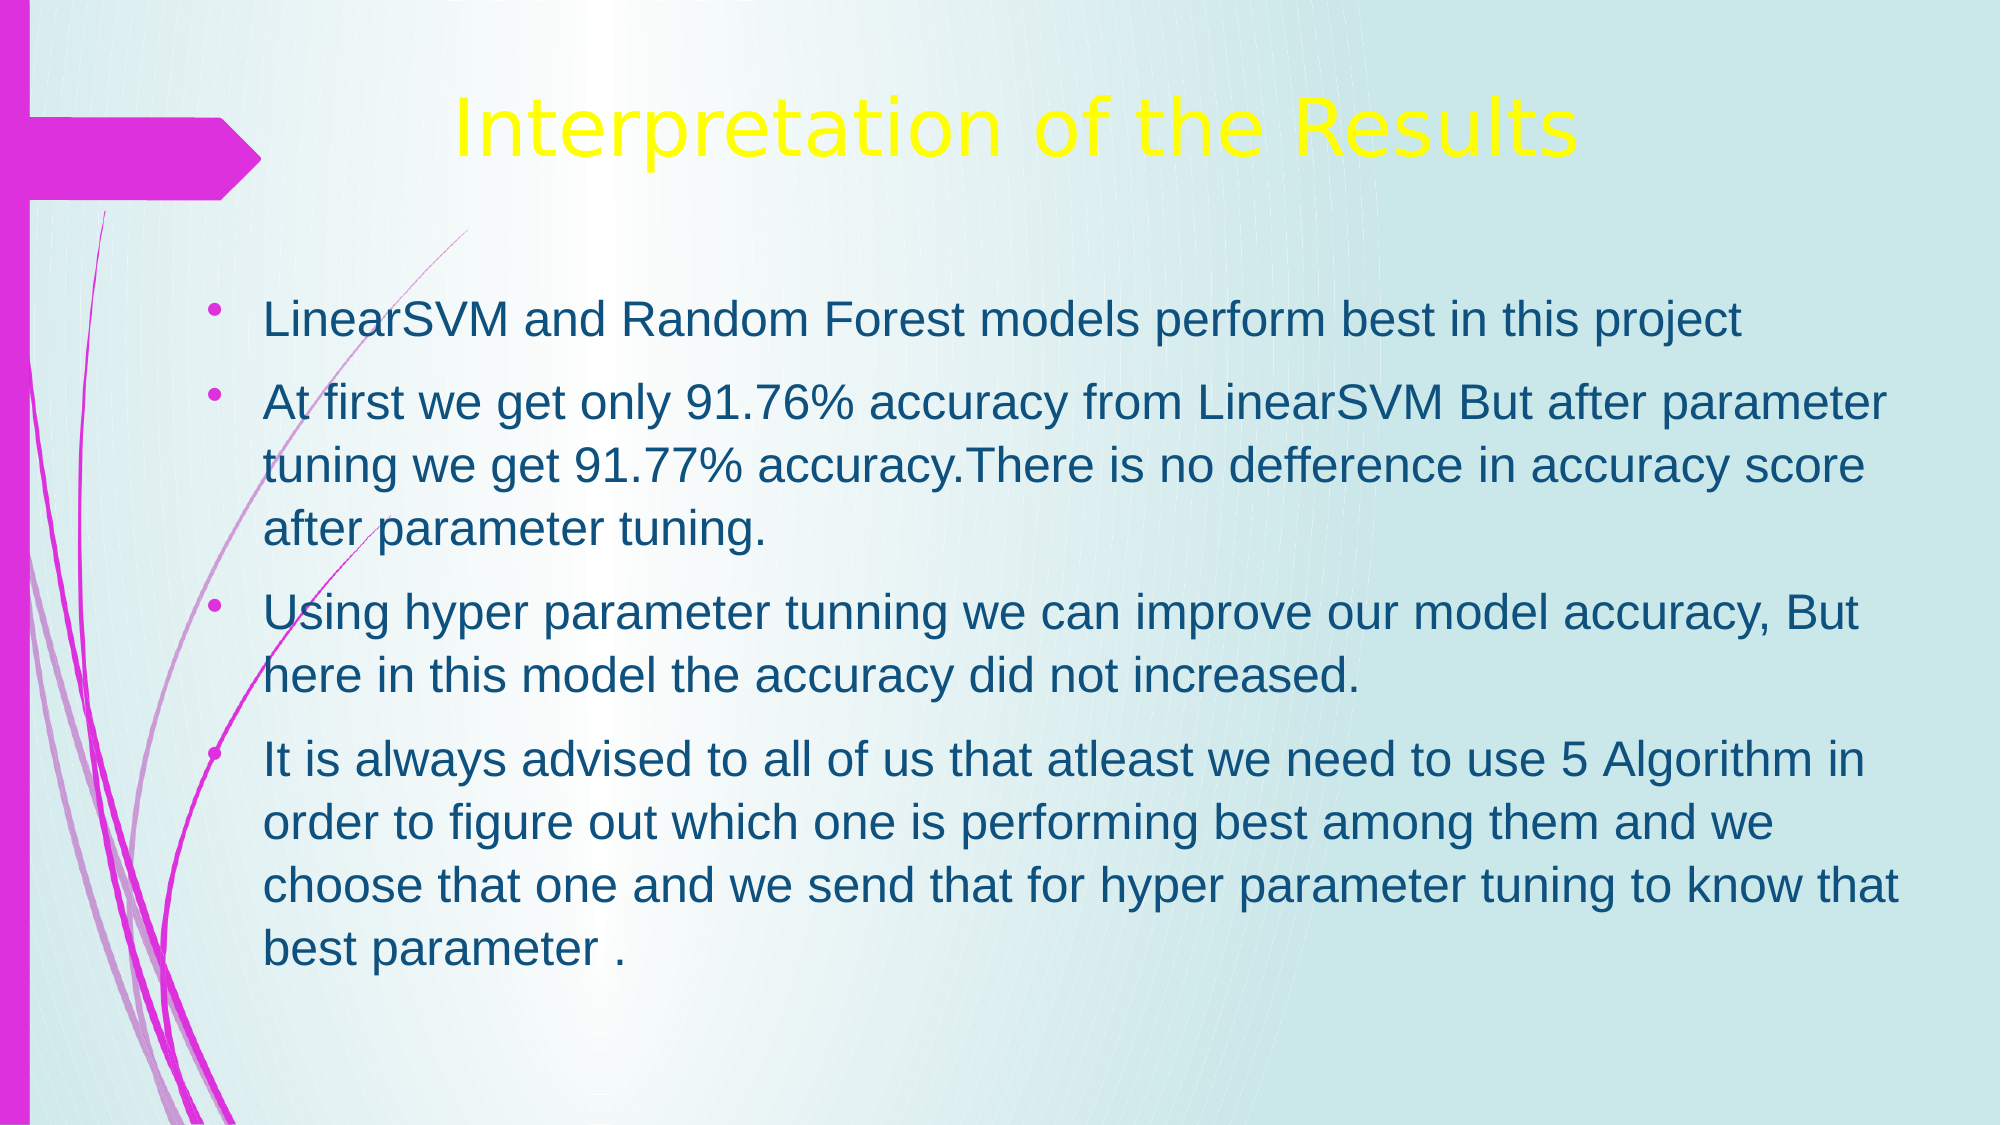

# Interpretation of the Results
•
•
LinearSVM and Random Forest models perform best in this project
At first we get only 91.76% accuracy from LinearSVM But after parameter tuning we get 91.77% accuracy.There is no defference in accuracy score after parameter tuning.
Using hyper parameter tunning we can improve our model accuracy, But here in this model the accuracy did not increased.
It is always advised to all of us that atleast we need to use 5 Algorithm in order to figure out which one is performing best among them and we choose that one and we send that for hyper parameter tuning to know that best parameter .
•
•